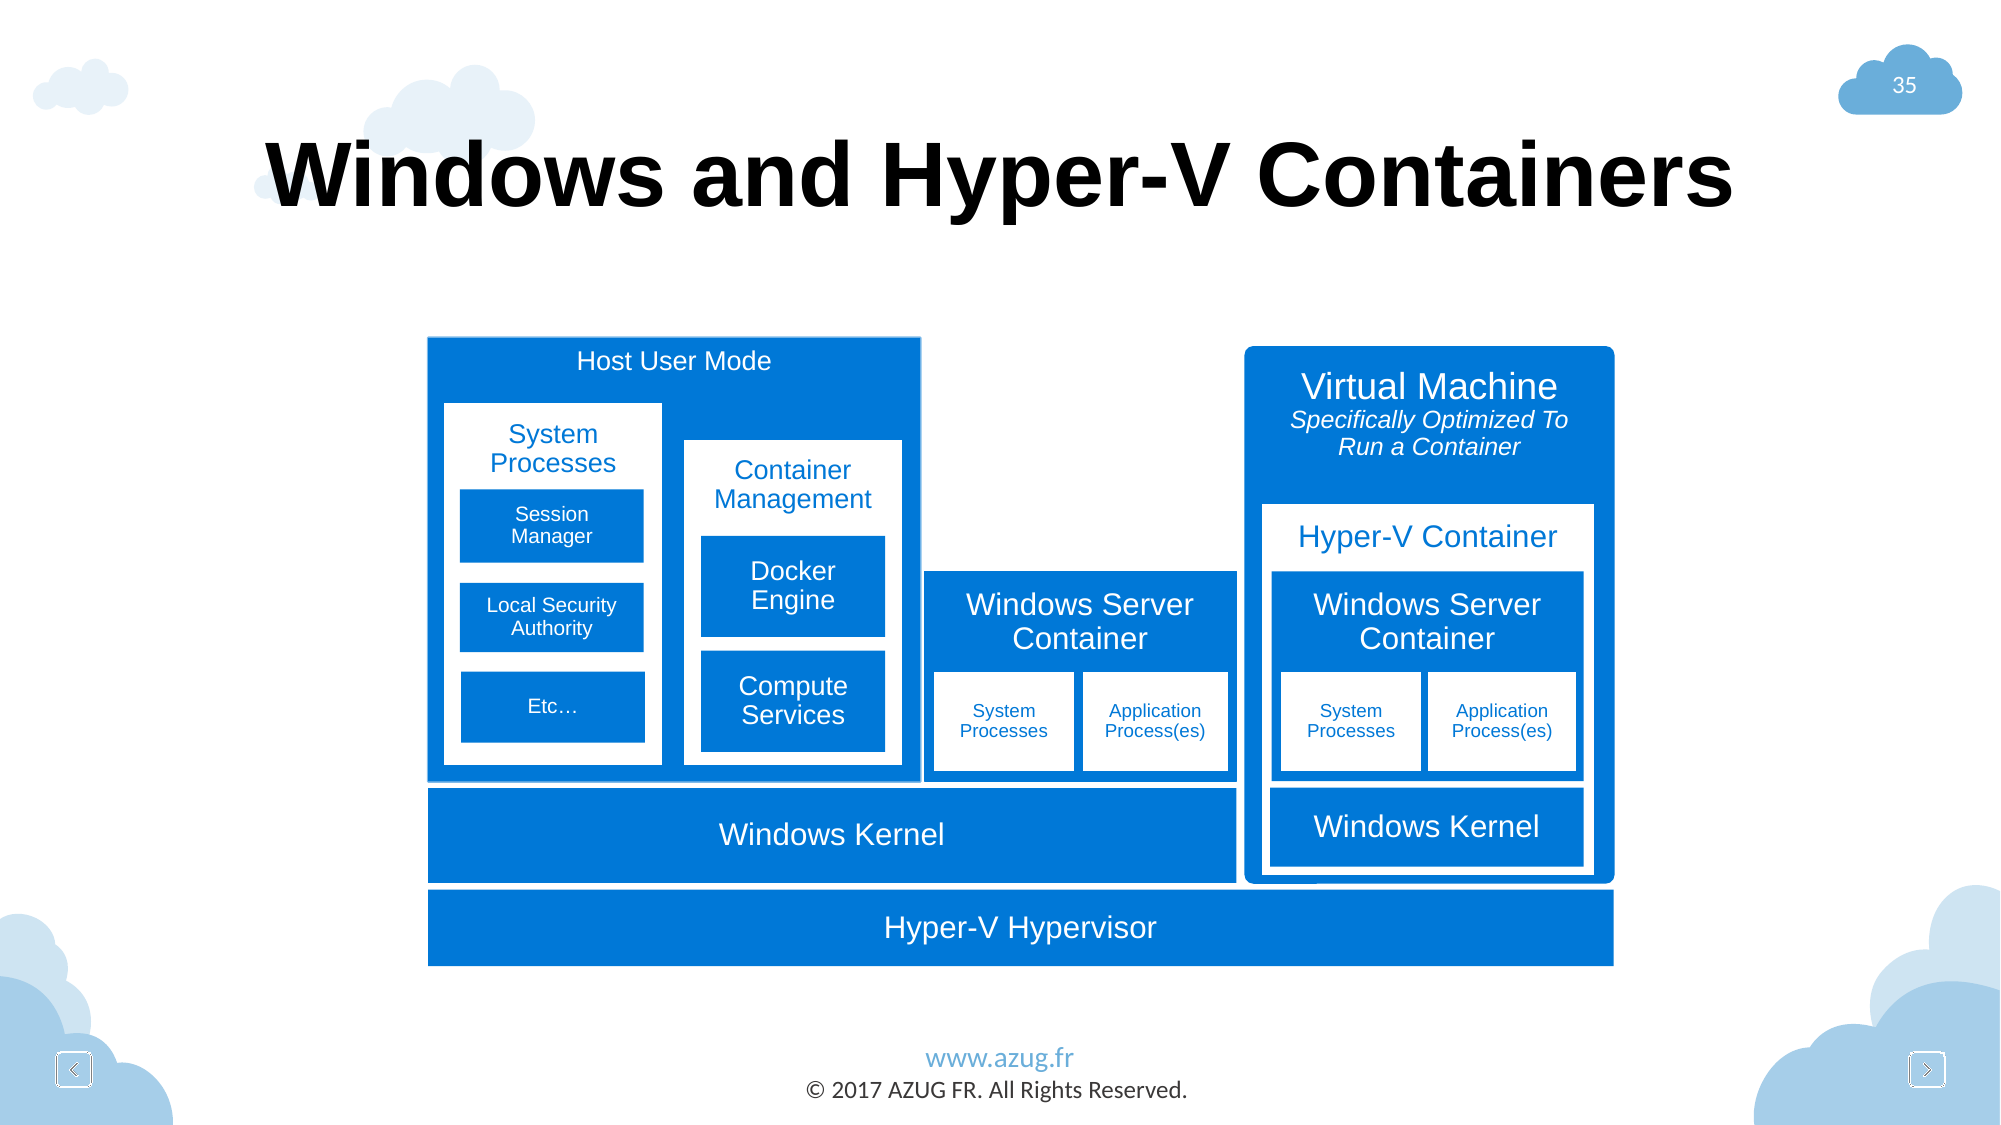

# Windows and Hyper-V Containers
Host User Mode
Virtual Machine
Specifically Optimized To Run a Container
System Processes
Container Management
Session Manager
Hyper-V Container
Docker Engine
Windows Server Container
Windows Server Container
Local Security Authority
Compute Services
System Processes
Application Process(es)
System Processes
Application Process(es)
Etc…
Windows Kernel
Windows Kernel
Hyper-V Hypervisor